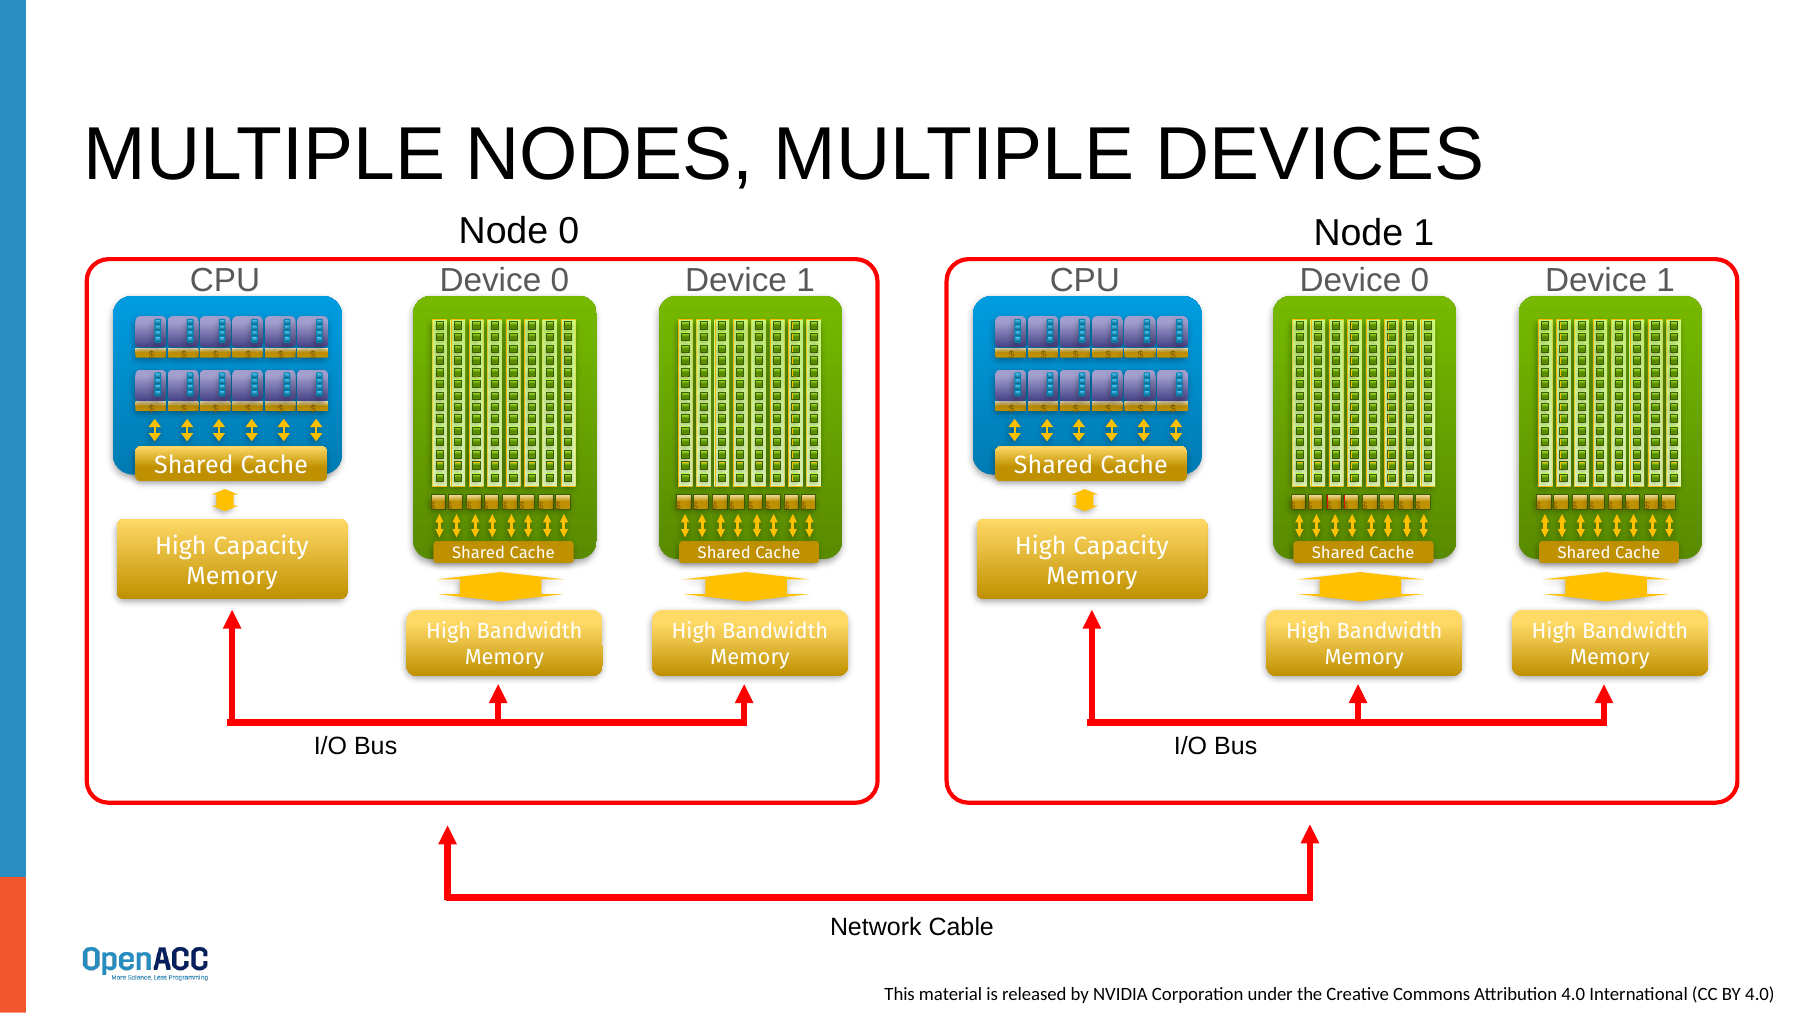

# Multiple Nodes, Multiple Devices
Node 0
Node 1
Device 0
Device 1
Device 0
Device 1
CPU
CPU

$

$

$

$

$

$

$

$

$

$

$

$

$

$

$

$

$

$

$

$

$

$

$

$

Shared Cache
Shared Cache

$
$
$
$
$
$
$
$
$
$
$
$
$
$
$
$
$
$
$
$
$
$
$
$
$
$
$
$
$
$
$
$

High Capacity Memory
High Capacity Memory
Shared Cache
Shared Cache
Shared Cache
Shared Cache

High Bandwidth Memory
High Bandwidth Memory
High Bandwidth Memory
High Bandwidth Memory
I/O Bus
I/O Bus
Network Cable